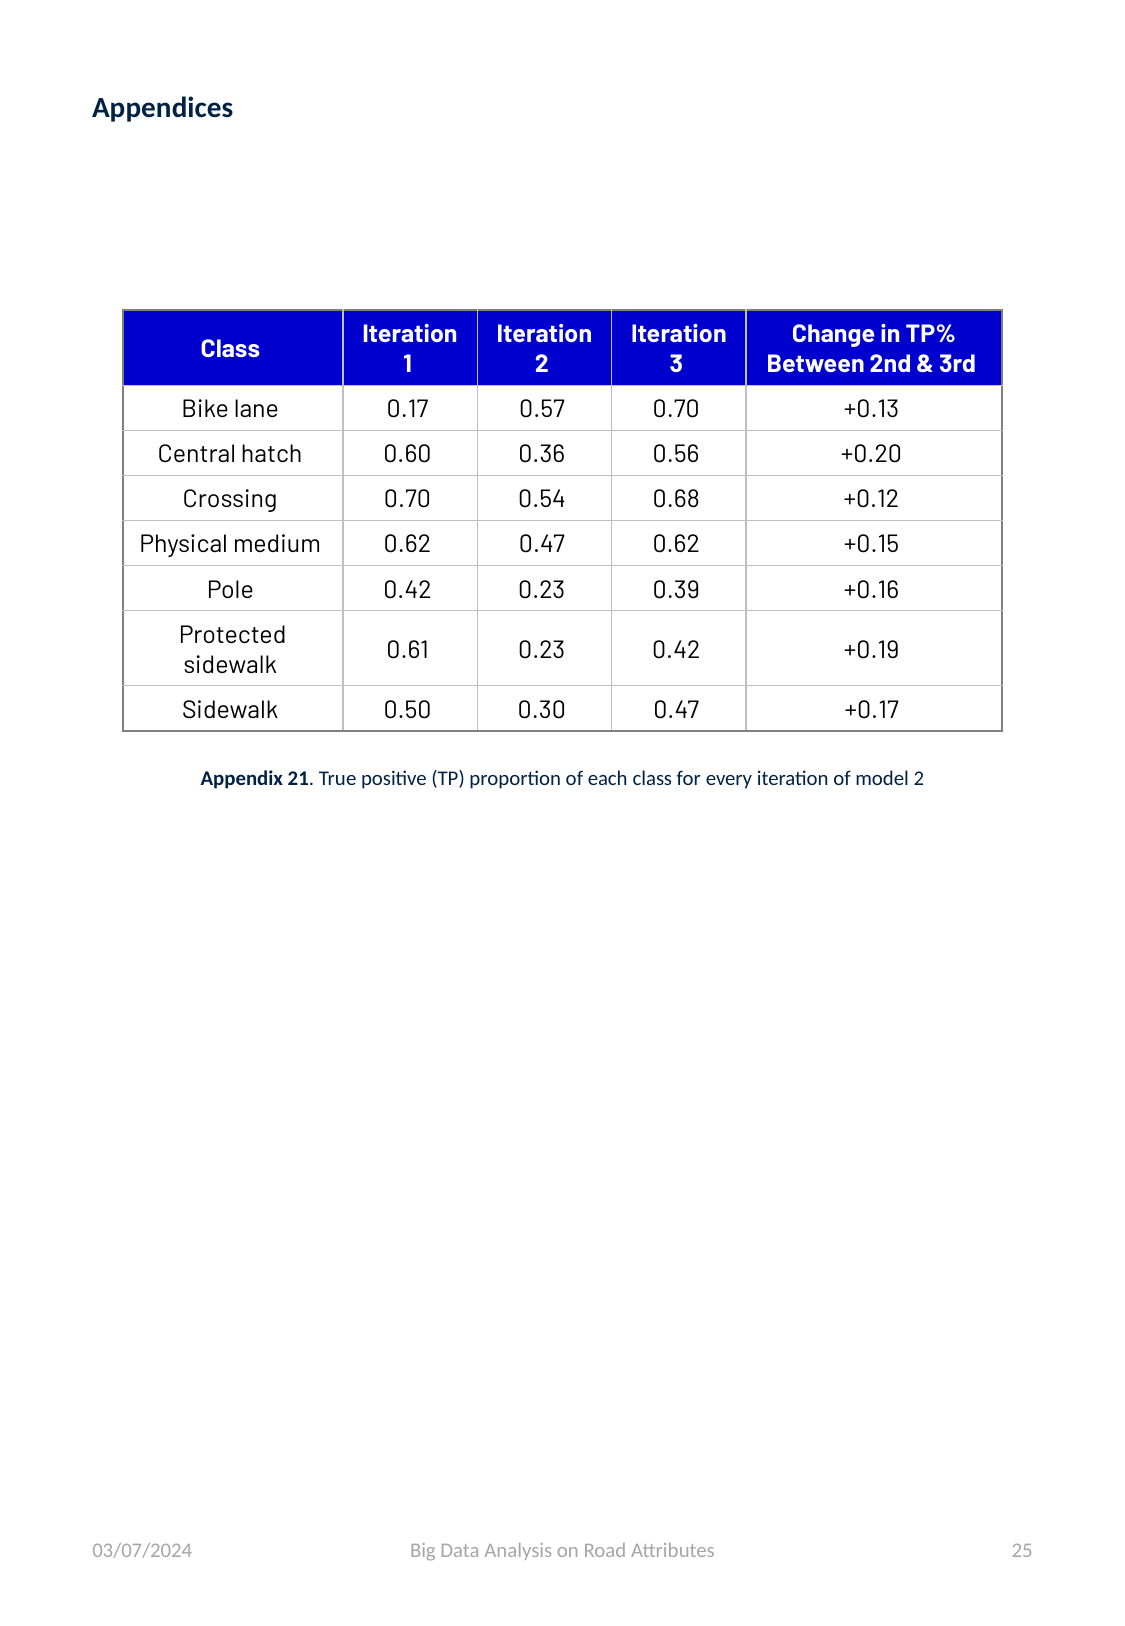

Appendices
| Class | Iteration 1 | Iteration 2 | Iteration 3 | Change in TP% Between 2nd & 3rd |
| --- | --- | --- | --- | --- |
| Bike lane | 0.17 | 0.57 | 0.70 | +0.13 |
| Central hatch | 0.60 | 0.36 | 0.56 | +0.20 |
| Crossing | 0.70 | 0.54 | 0.68 | +0.12 |
| Physical medium | 0.62 | 0.47 | 0.62 | +0.15 |
| Pole | 0.42 | 0.23 | 0.39 | +0.16 |
| Protected sidewalk | 0.61 | 0.23 | 0.42 | +0.19 |
| Sidewalk | 0.50 | 0.30 | 0.47 | +0.17 |
Appendix 21. True positive (TP) proportion of each class for every iteration of model 2
03/07/2024
Big Data Analysis on Road Attributes
25